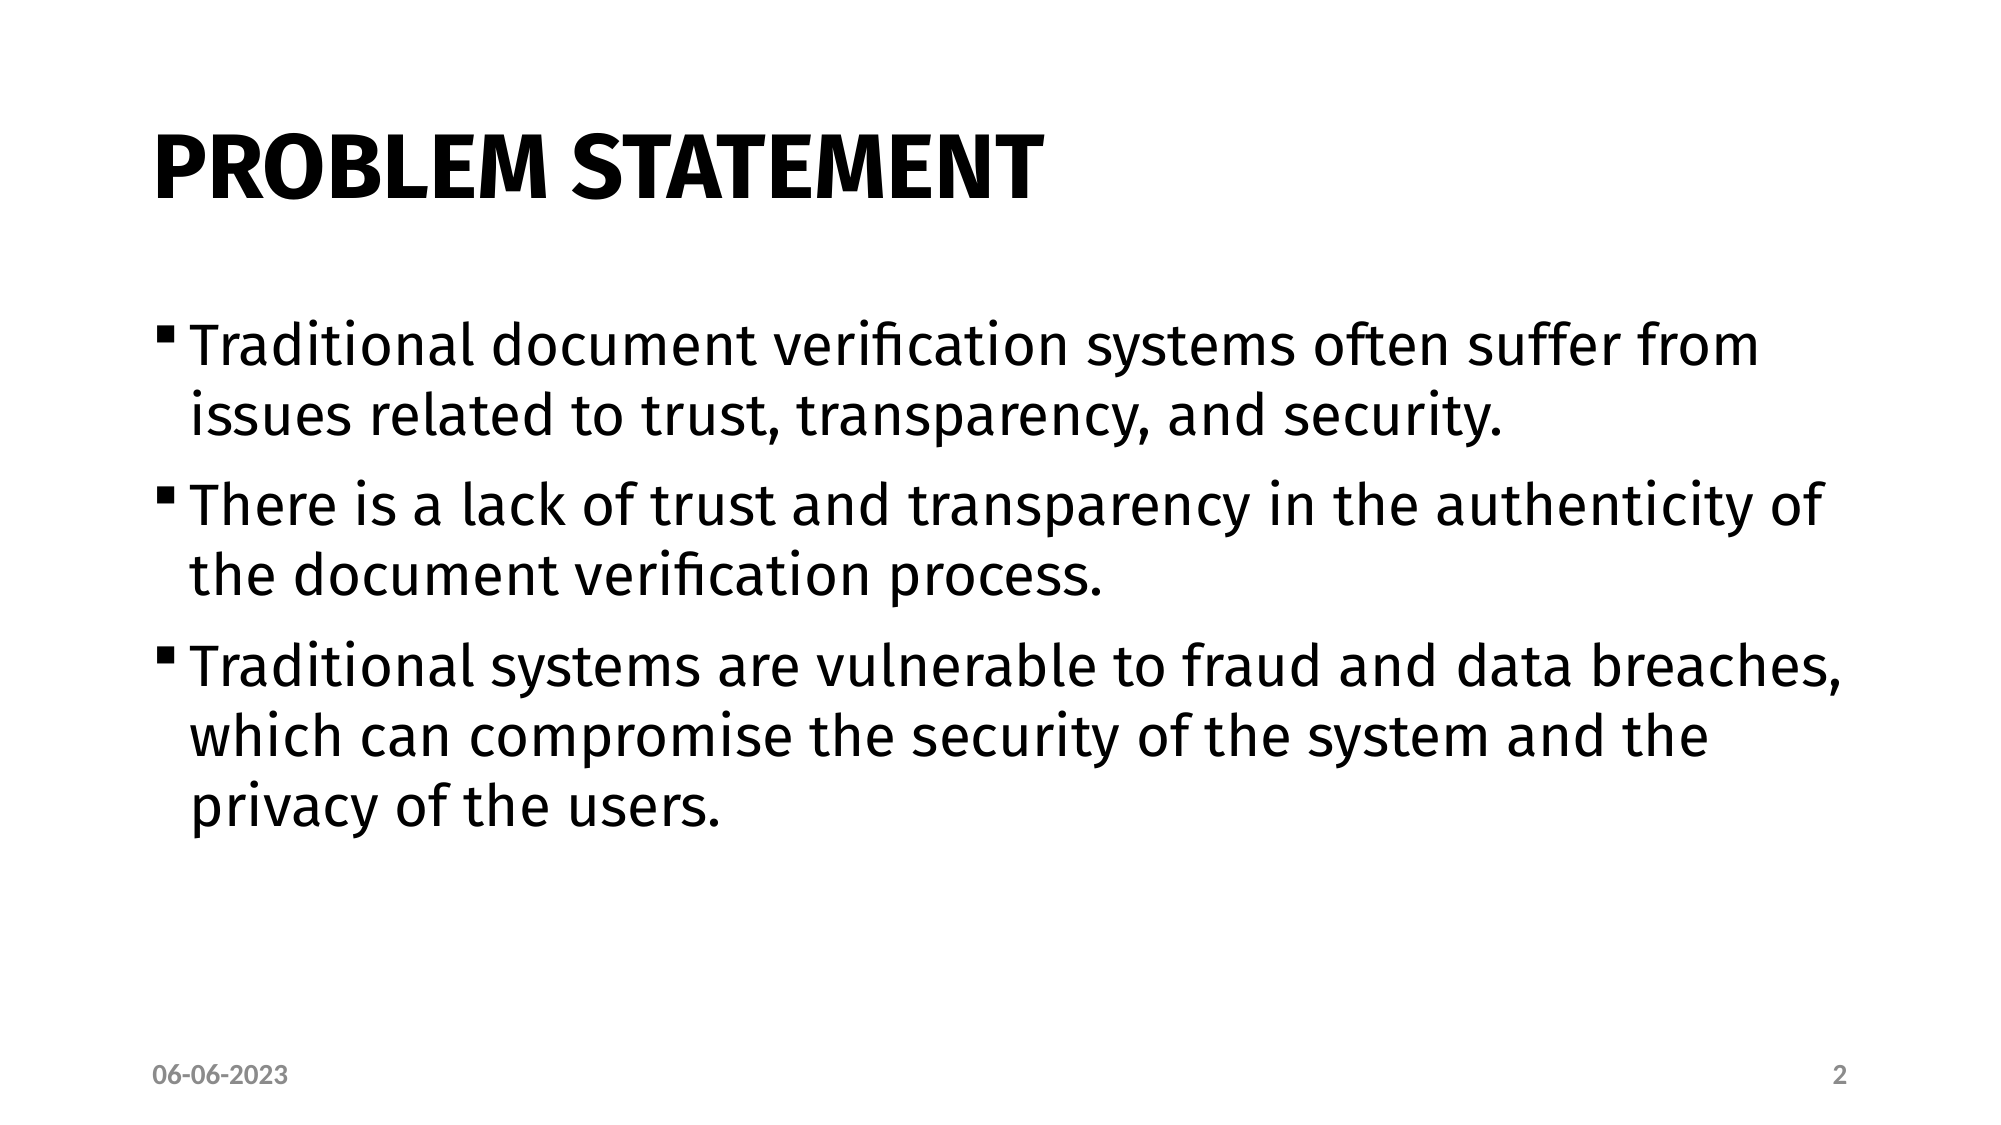

# PROBLEM STATEMENT
Traditional document verification systems often suffer from issues related to trust, transparency, and security.
There is a lack of trust and transparency in the authenticity of the document verification process.
Traditional systems are vulnerable to fraud and data breaches, which can compromise the security of the system and the privacy of the users.
06-06-2023
2